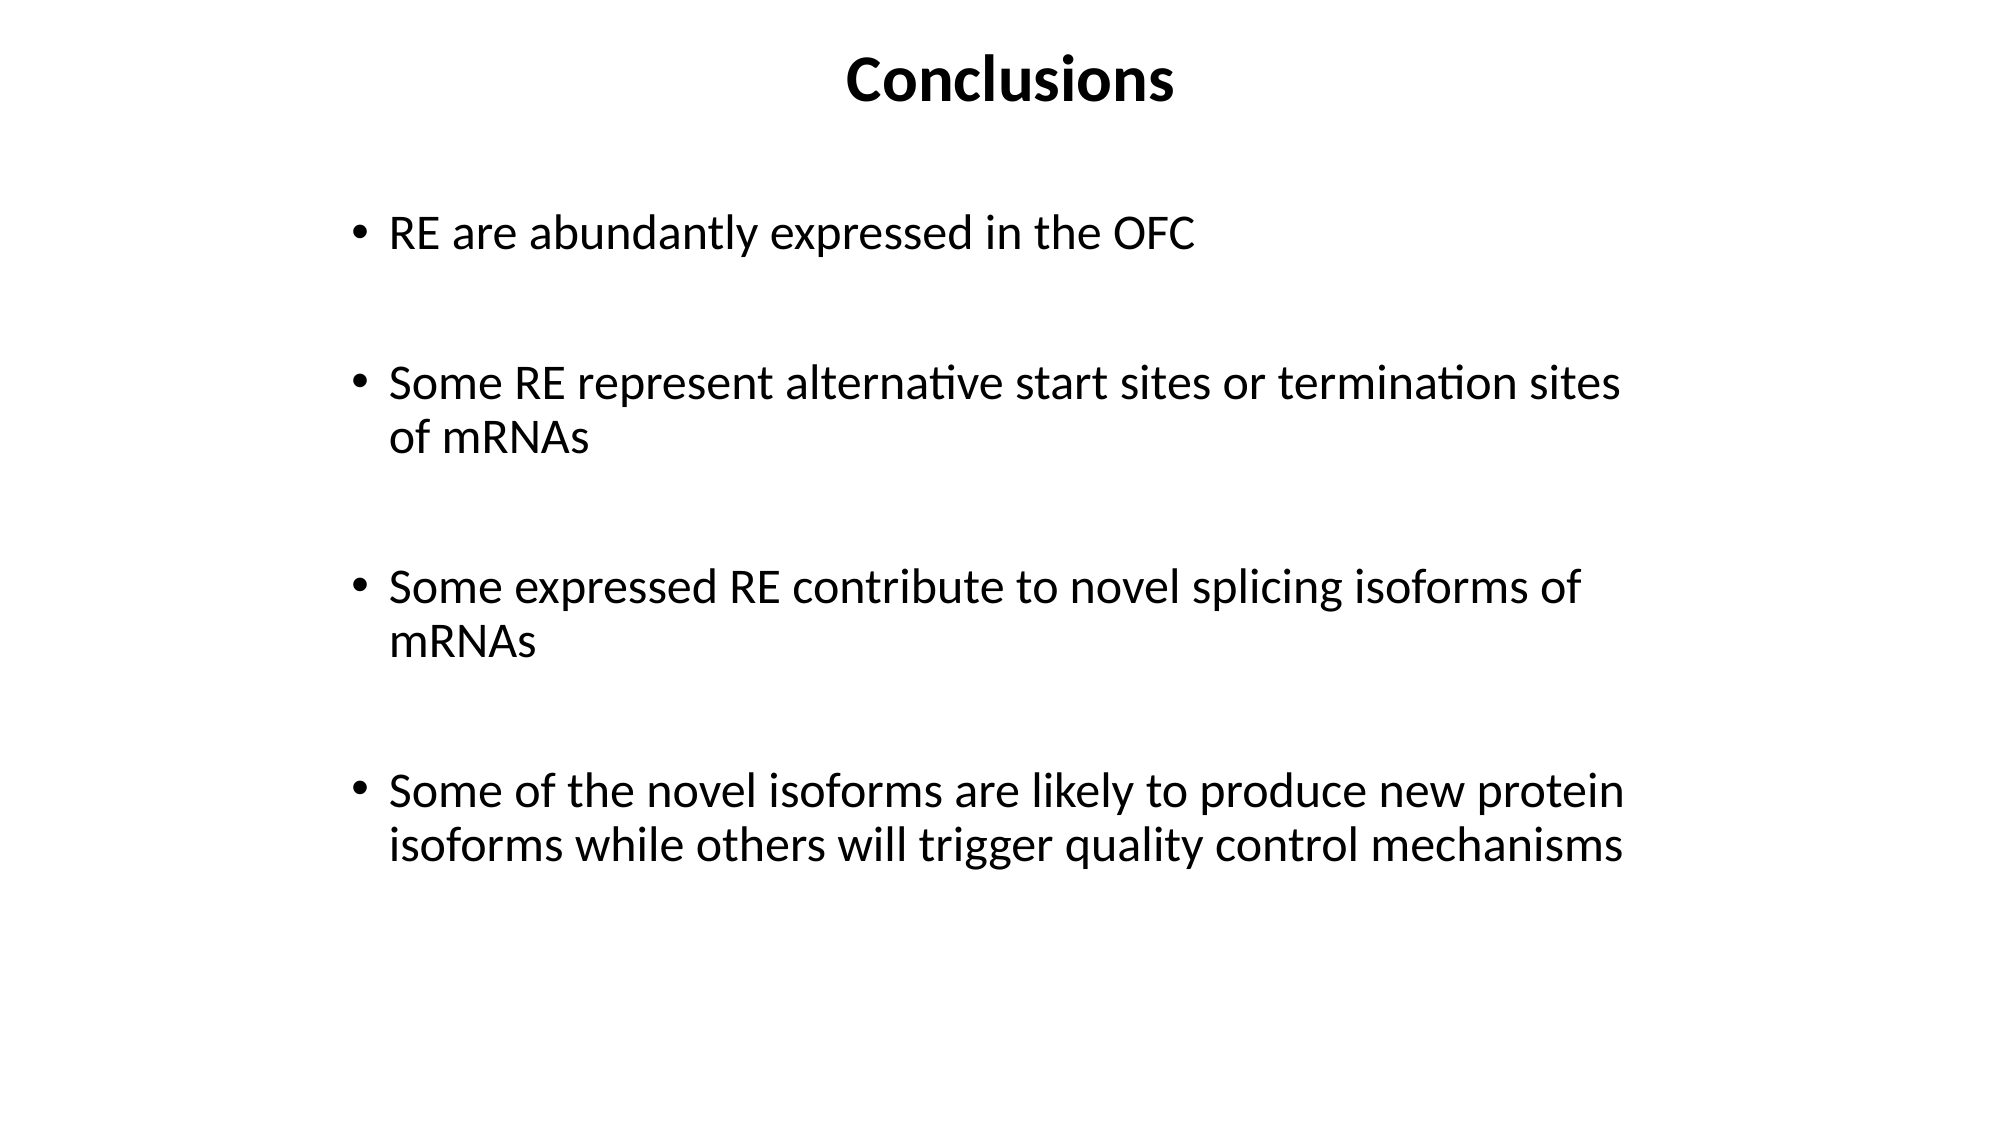

Conclusions

RE are abundantly expressed in the OFC

Some RE represent alternative start sites or termination sites of mRNAs

Some expressed RE contribute to novel splicing isoforms of mRNAs

Some of the novel isoforms are likely to produce new protein isoforms while others will trigger quality control mechanisms